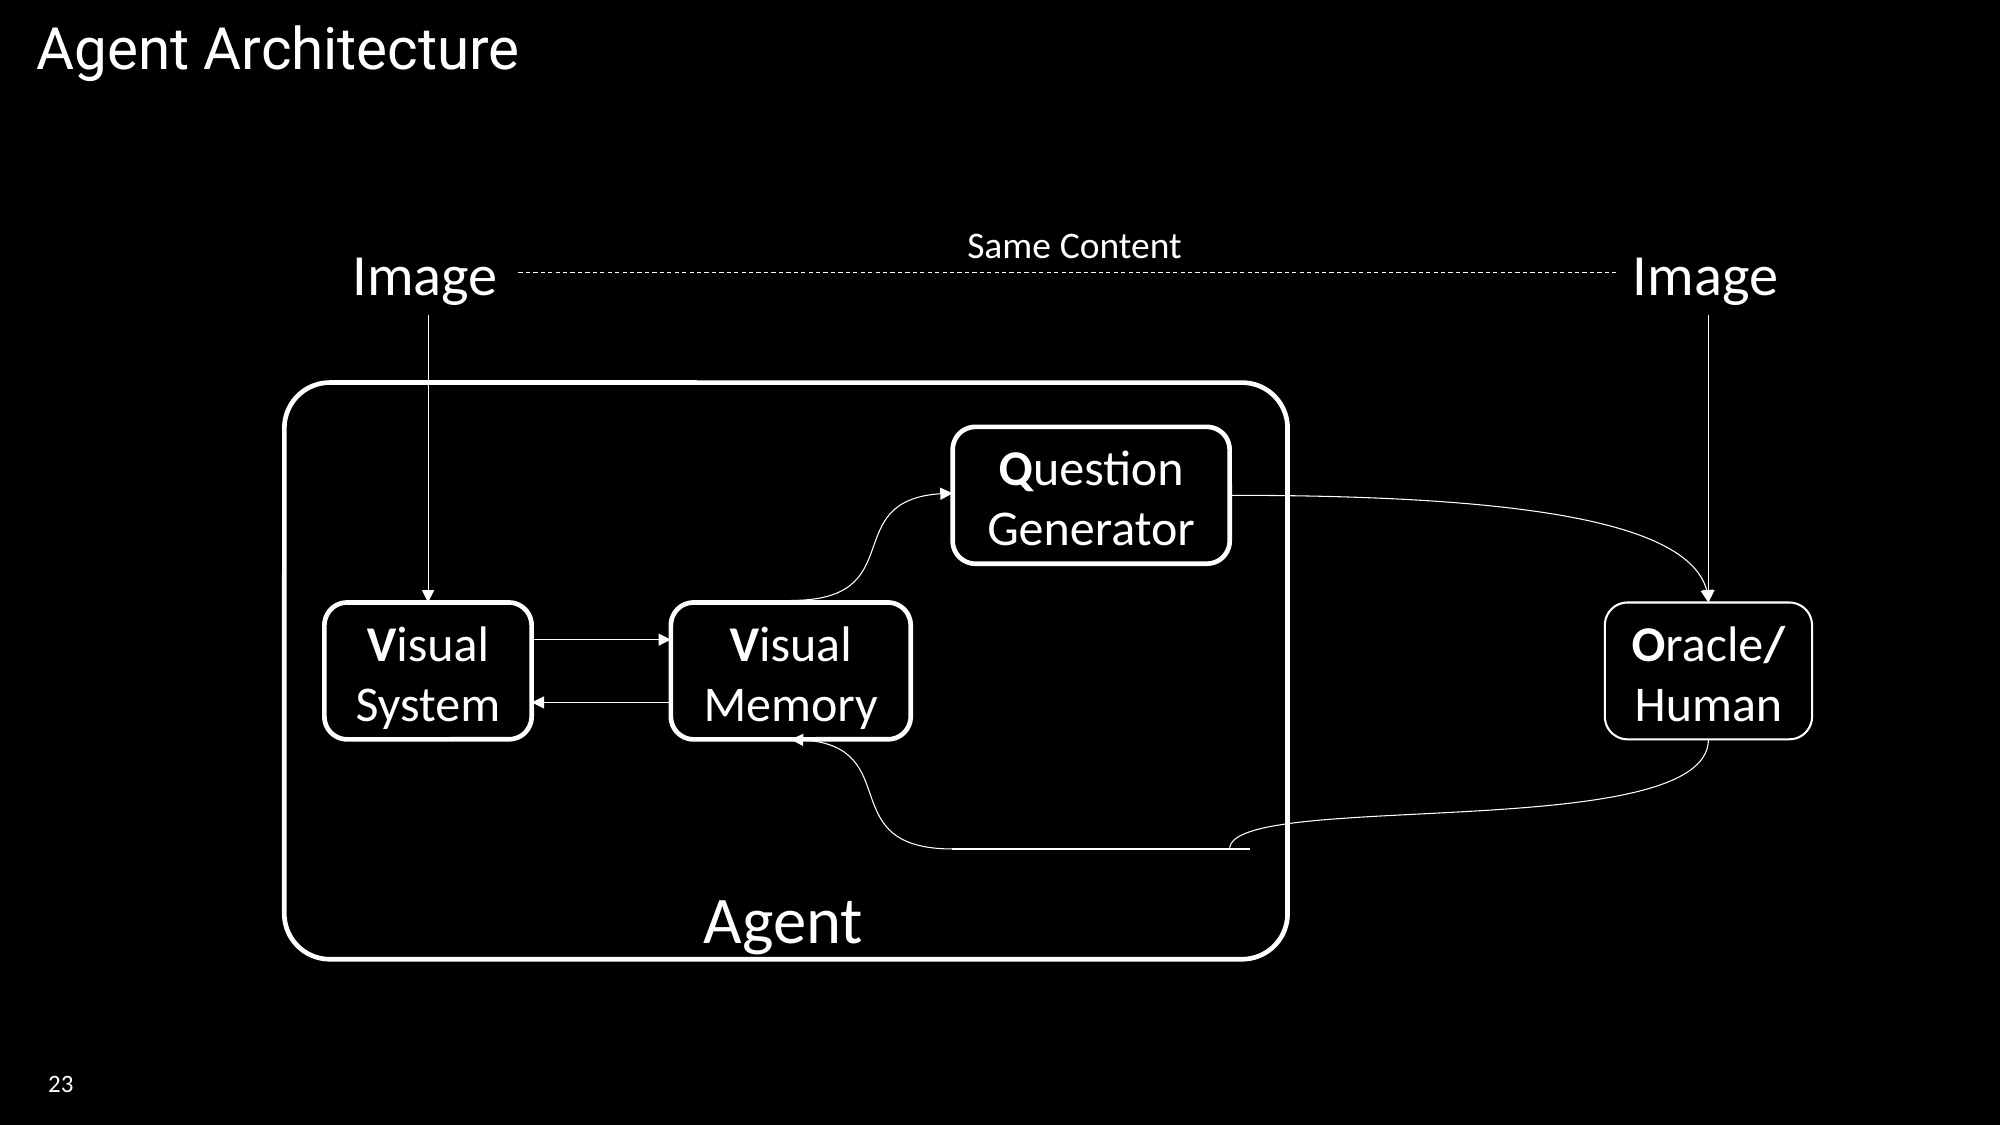

Agent Architecture
Same Content
Image
Image

Question Generator
Visual System
Visual Memory
Oracle/Human
Agent
23